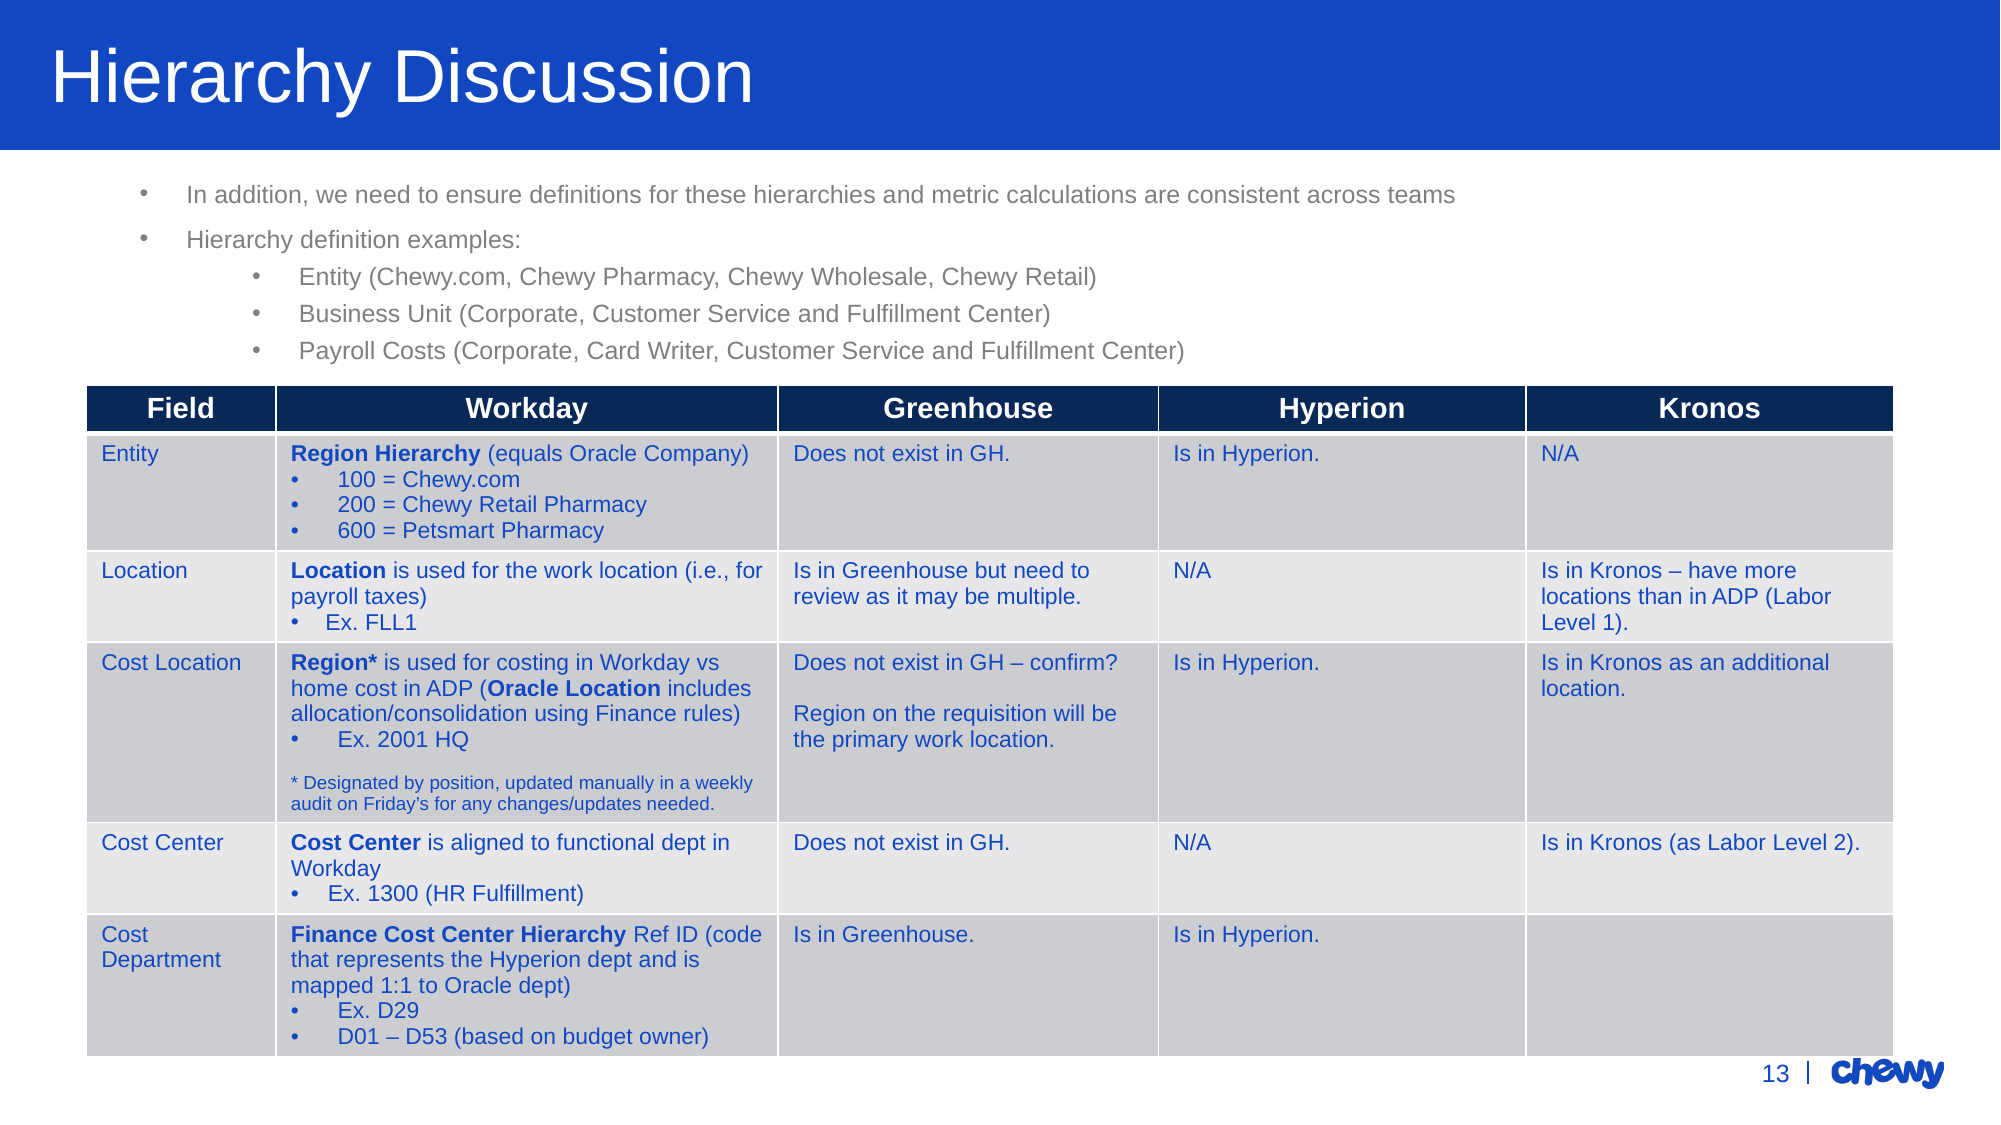

# Hierarchy Discussion
In addition, we need to ensure definitions for these hierarchies and metric calculations are consistent across teams
Hierarchy definition examples:
Entity (Chewy.com, Chewy Pharmacy, Chewy Wholesale, Chewy Retail)
Business Unit (Corporate, Customer Service and Fulfillment Center)
Payroll Costs (Corporate, Card Writer, Customer Service and Fulfillment Center)
| Field | Workday | Greenhouse | Hyperion | Kronos |
| --- | --- | --- | --- | --- |
| Entity | Region Hierarchy (equals Oracle Company) 100 = Chewy.com 200 = Chewy Retail Pharmacy 600 = Petsmart Pharmacy | Does not exist in GH. | Is in Hyperion. | N/A |
| Location | Location is used for the work location (i.e., for payroll taxes) Ex. FLL1 | Is in Greenhouse but need to review as it may be multiple. | N/A | Is in Kronos – have more locations than in ADP (Labor Level 1). |
| Cost Location | Region\* is used for costing in Workday vs home cost in ADP (Oracle Location includes allocation/consolidation using Finance rules) Ex. 2001 HQ \* Designated by position, updated manually in a weekly audit on Friday’s for any changes/updates needed. | Does not exist in GH – confirm? Region on the requisition will be the primary work location. | Is in Hyperion. | Is in Kronos as an additional location. |
| Cost Center | Cost Center is aligned to functional dept in Workday Ex. 1300 (HR Fulfillment) | Does not exist in GH. | N/A | Is in Kronos (as Labor Level 2). |
| Cost Department | Finance Cost Center Hierarchy Ref ID (code that represents the Hyperion dept and is mapped 1:1 to Oracle dept) Ex. D29 D01 – D53 (based on budget owner) | Is in Greenhouse. | Is in Hyperion. |  |